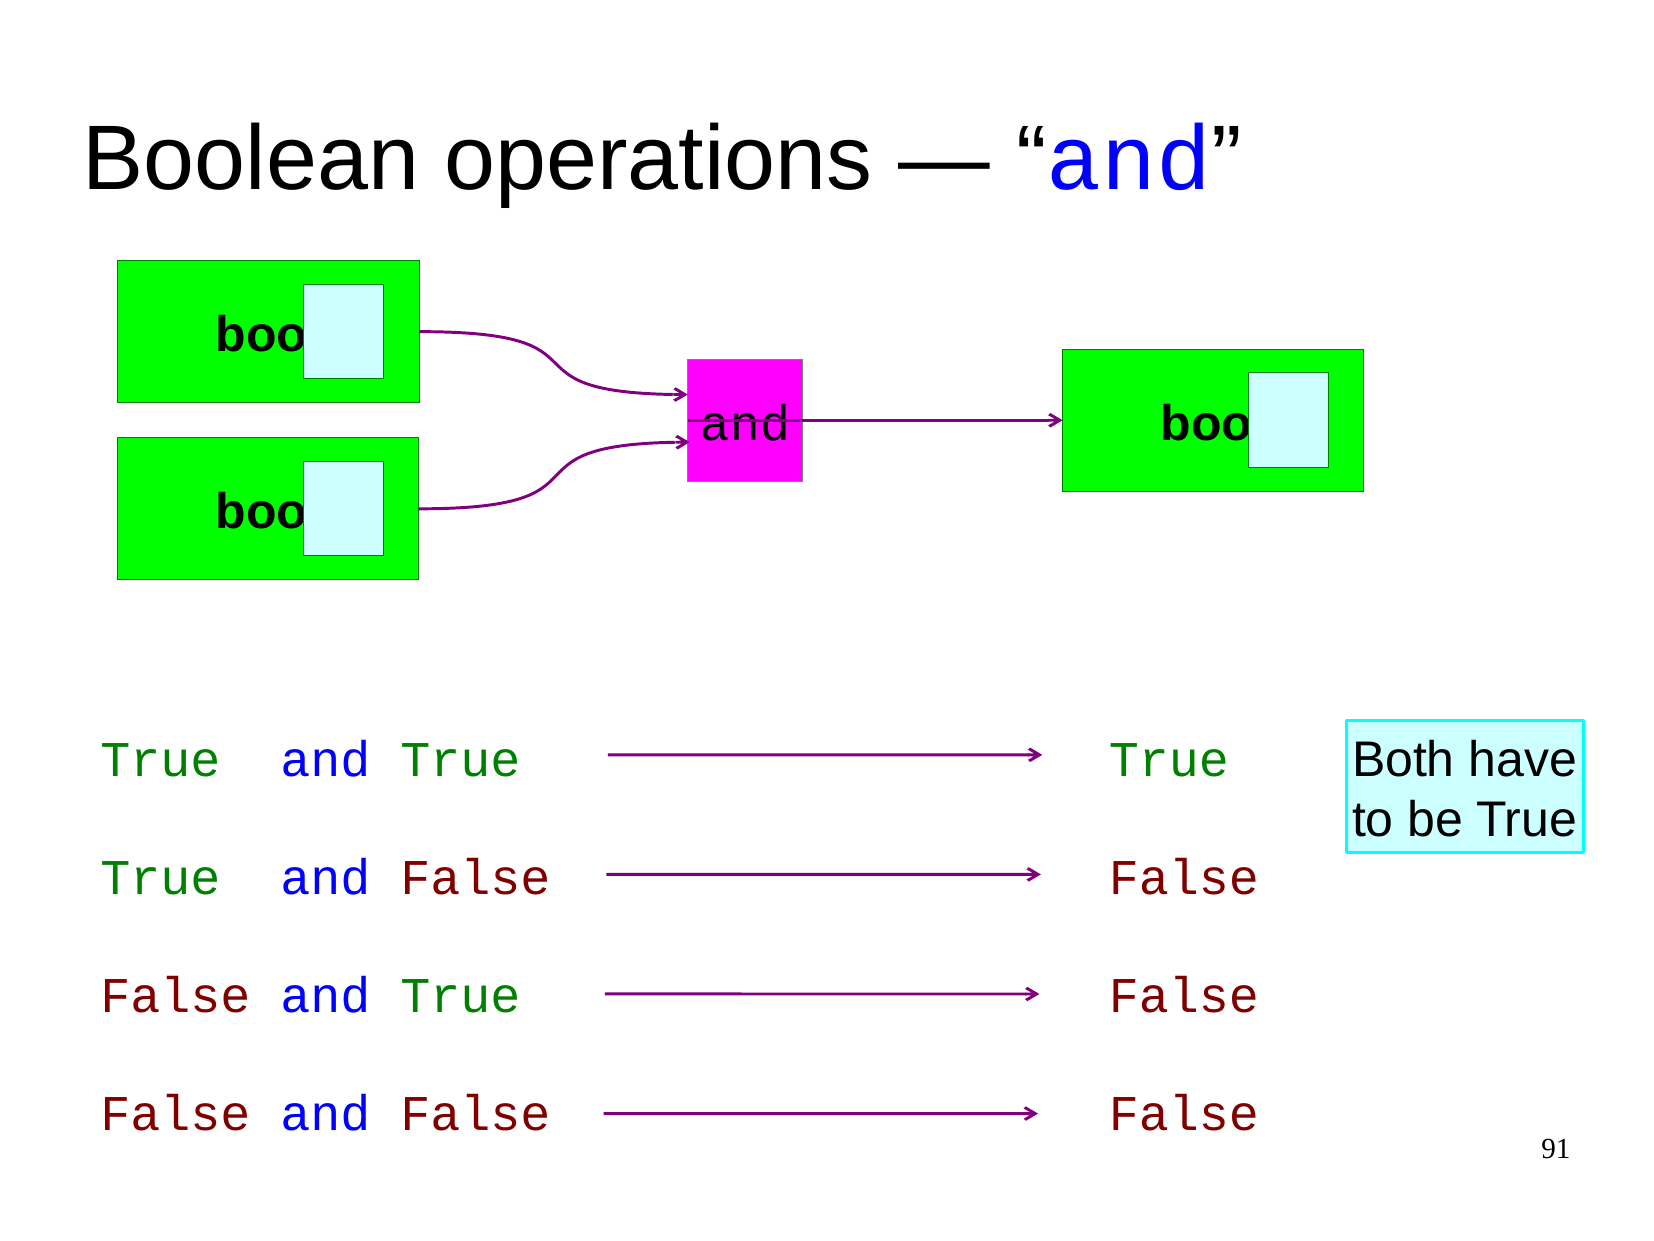

Boolean operations ― “and”
bool

bool

and
bool

True
and
True
True
Both have
to be True

True
and
False
False

False
and
True
False

False
and
False
False

91